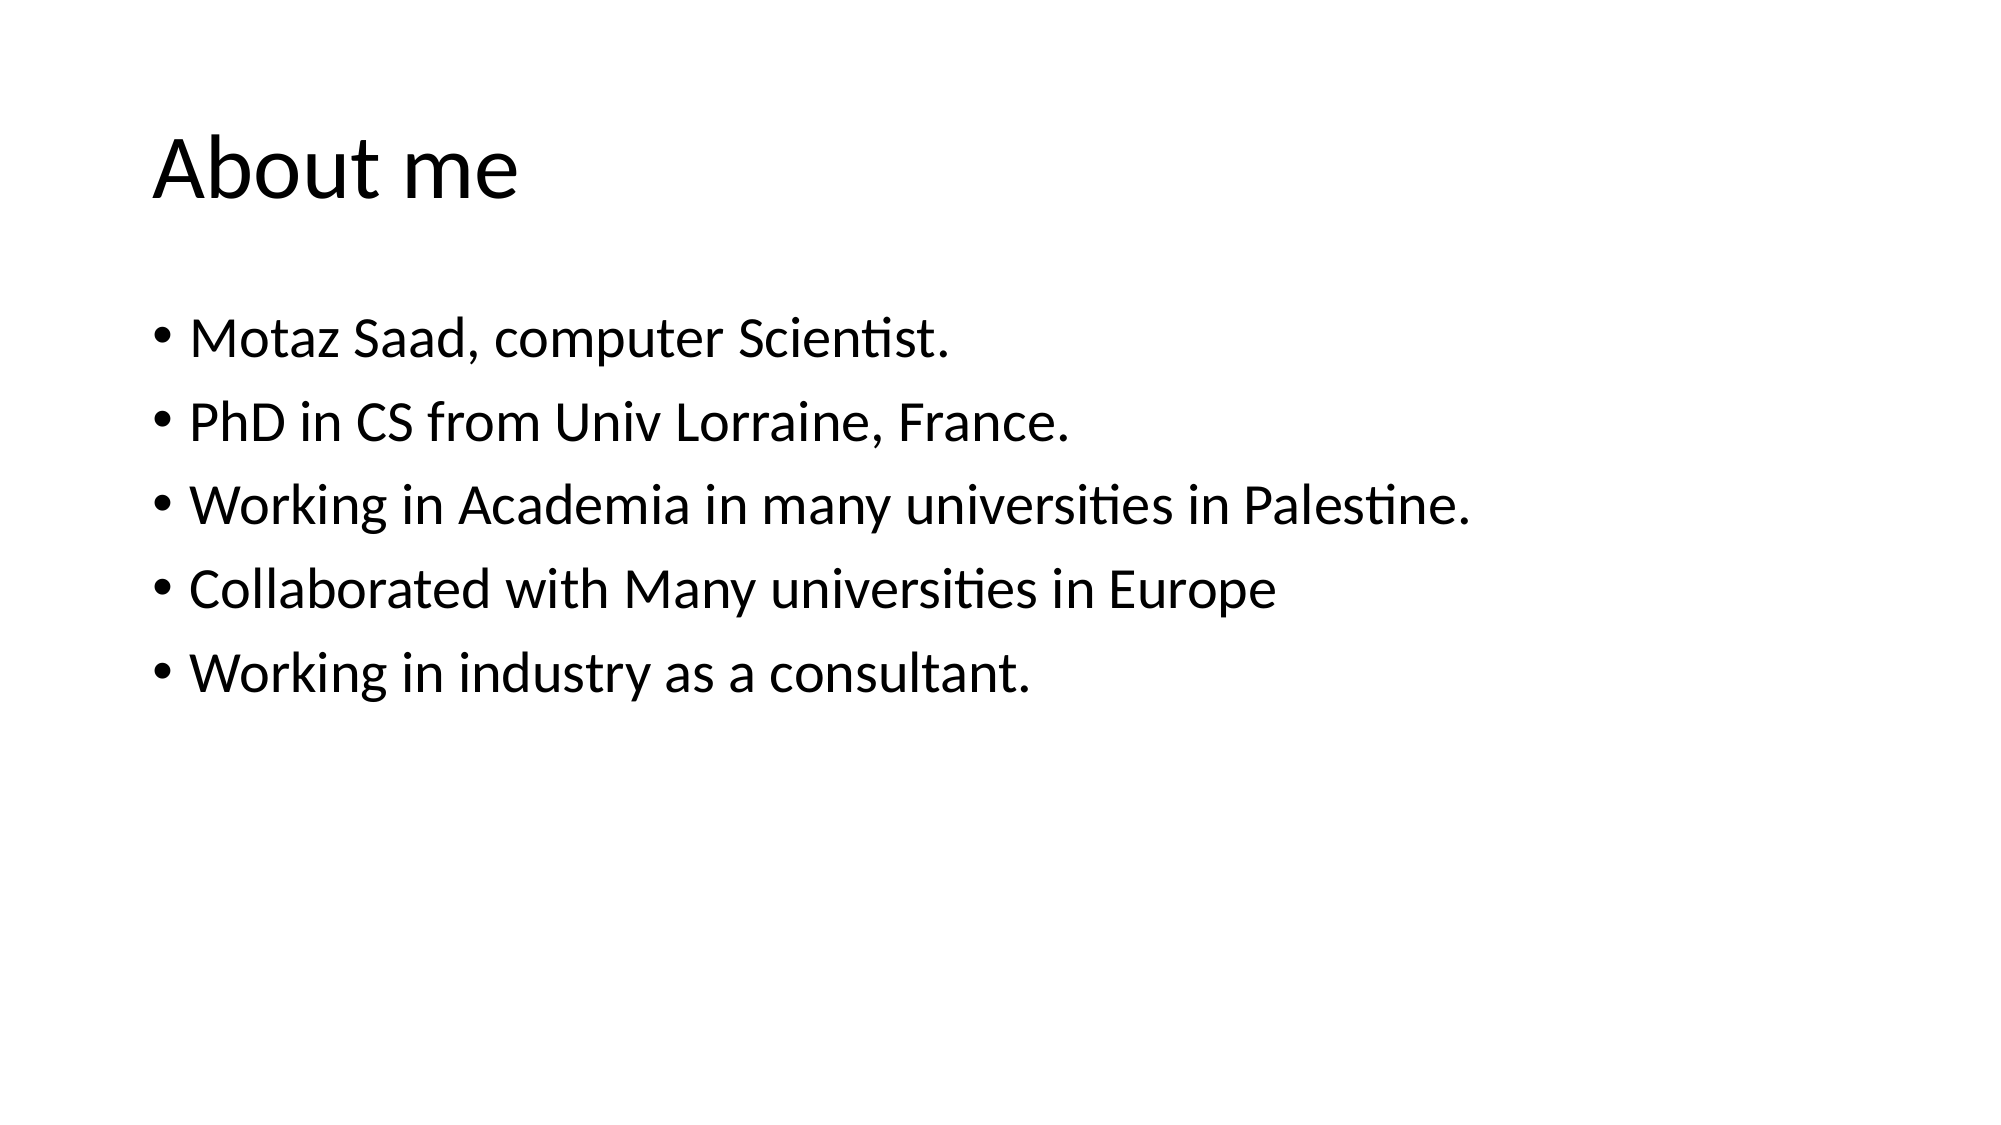

# About me
Motaz Saad, computer Scientist.
PhD in CS from Univ Lorraine, France.
Working in Academia in many universities in Palestine.
Collaborated with Many universities in Europe
Working in industry as a consultant.
2